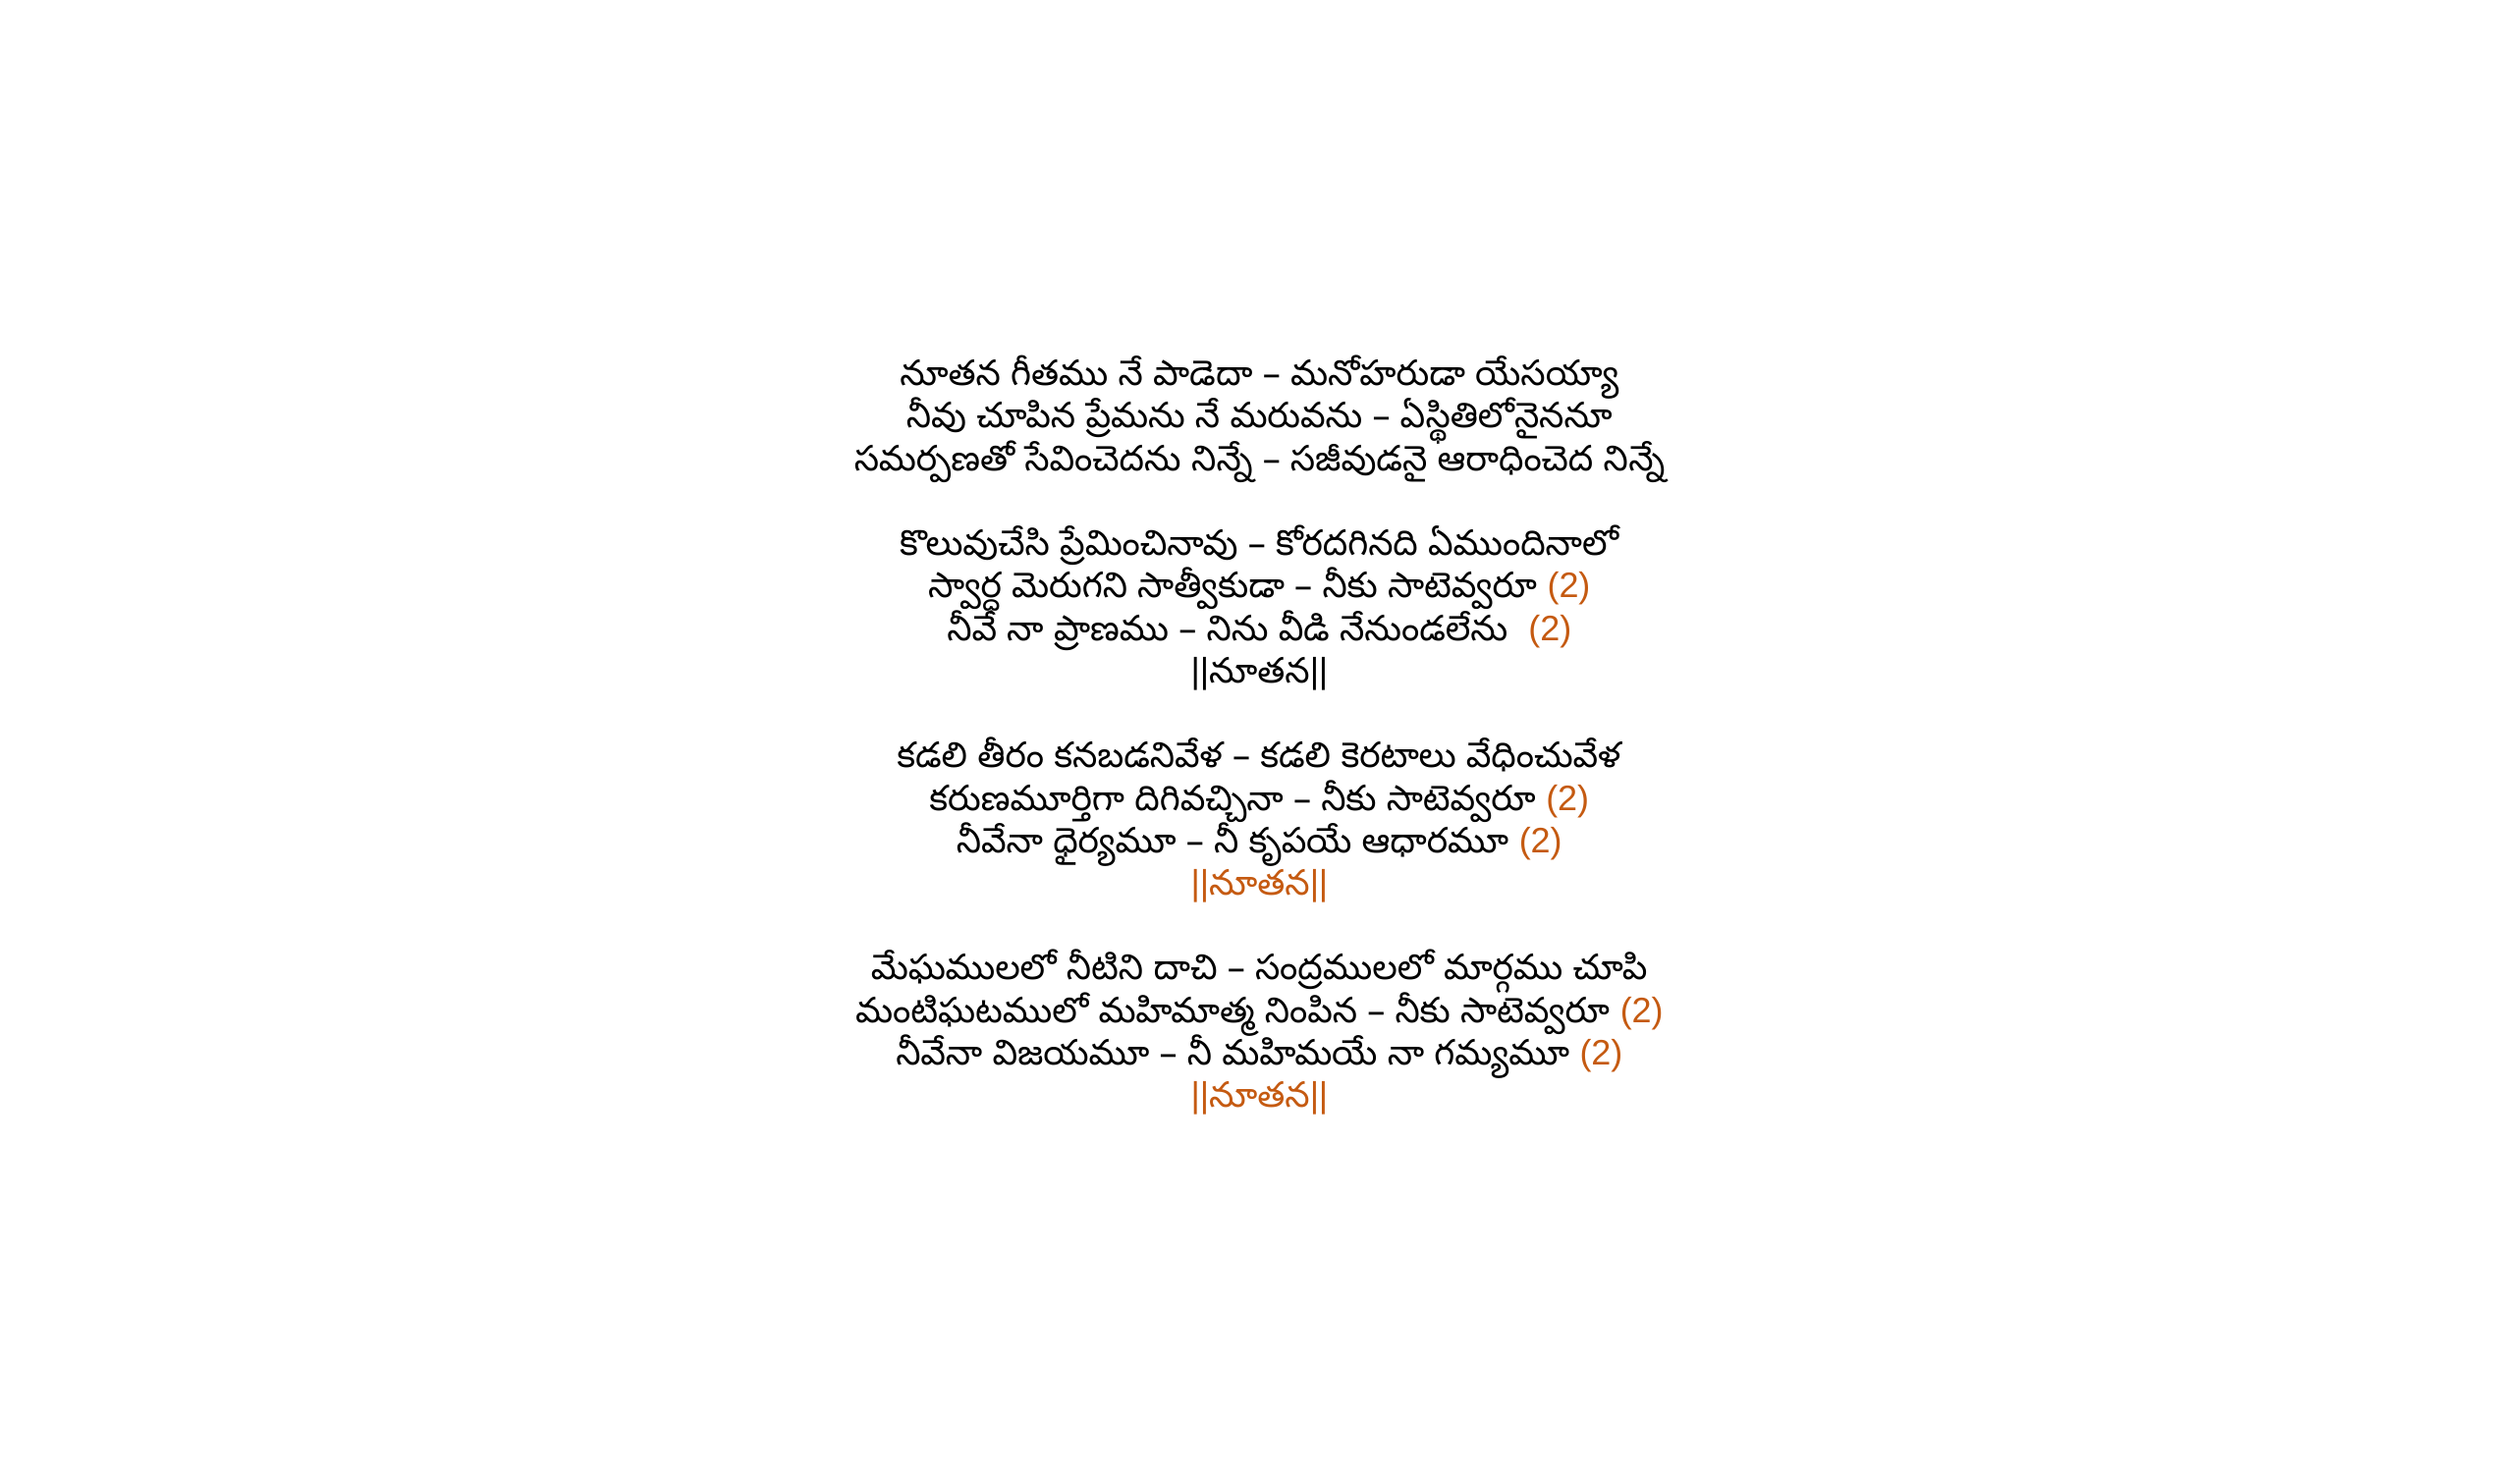

నూతన గీతము నే పాడెదా – మనోహరుడా యేసయ్యా
నీవు చూపిన ప్రేమను నే మరువను – ఏస్థితిలోనైననూ
సమర్పణతో సేవించెదను నిన్నే – సజీవుడనై ఆరాధించెద నిన్నే
కొలువుచేసి ప్రేమించినావు – కోరదగినది ఏముందినాలో
స్వార్ధ మెరుగని సాత్వీకుడా – నీకు సాటెవ్వరూ (2)
నీవే నా ప్రాణము – నిను వీడి నేనుండలేను  (2)
||నూతన||
కడలి తీరం కనబడనివేళ – కడలి కెరటాలు వేధించువేళ
కరుణమూర్తిగా దిగివచ్చినా – నీకు సాటెవ్వరూ (2)
నీవేనా ధైర్యమూ – నీ కృపయే ఆధారమూ (2)
||నూతన||
మేఘములలో నీటిని దాచి – సంద్రములలో మార్గము చూపి
మంటిఘటములో మహిమాత్మ నింపిన – నీకు సాటెవ్వరూ (2)
నీవేనా విజయమూ – నీ మహిమయే నా గమ్యమూ (2)
||నూతన||